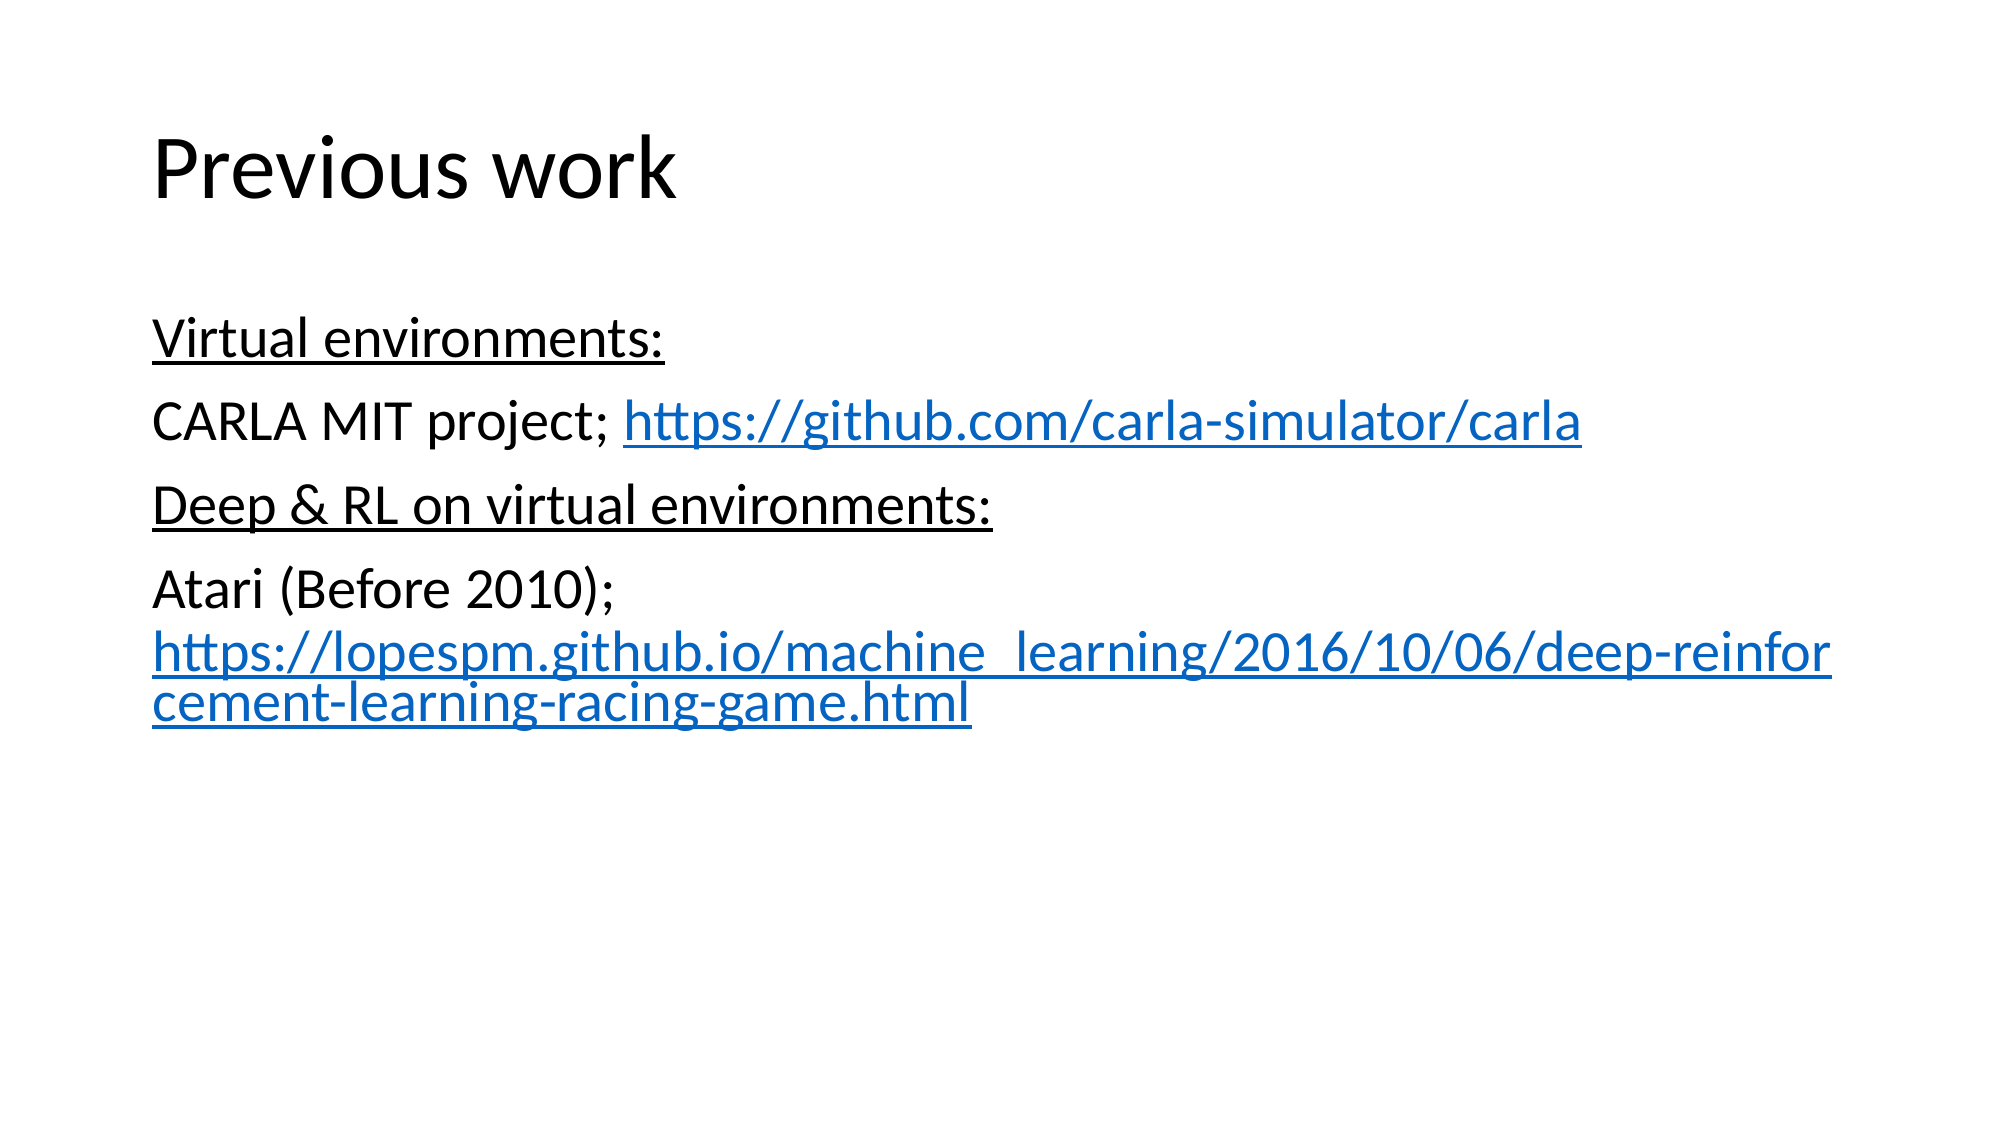

# Previous work
Virtual environments:
CARLA MIT project; https://github.com/carla-simulator/carla
Deep & RL on virtual environments:
Atari (Before 2010); https://lopespm.github.io/machine_learning/2016/10/06/deep-reinforcement-learning-racing-game.html